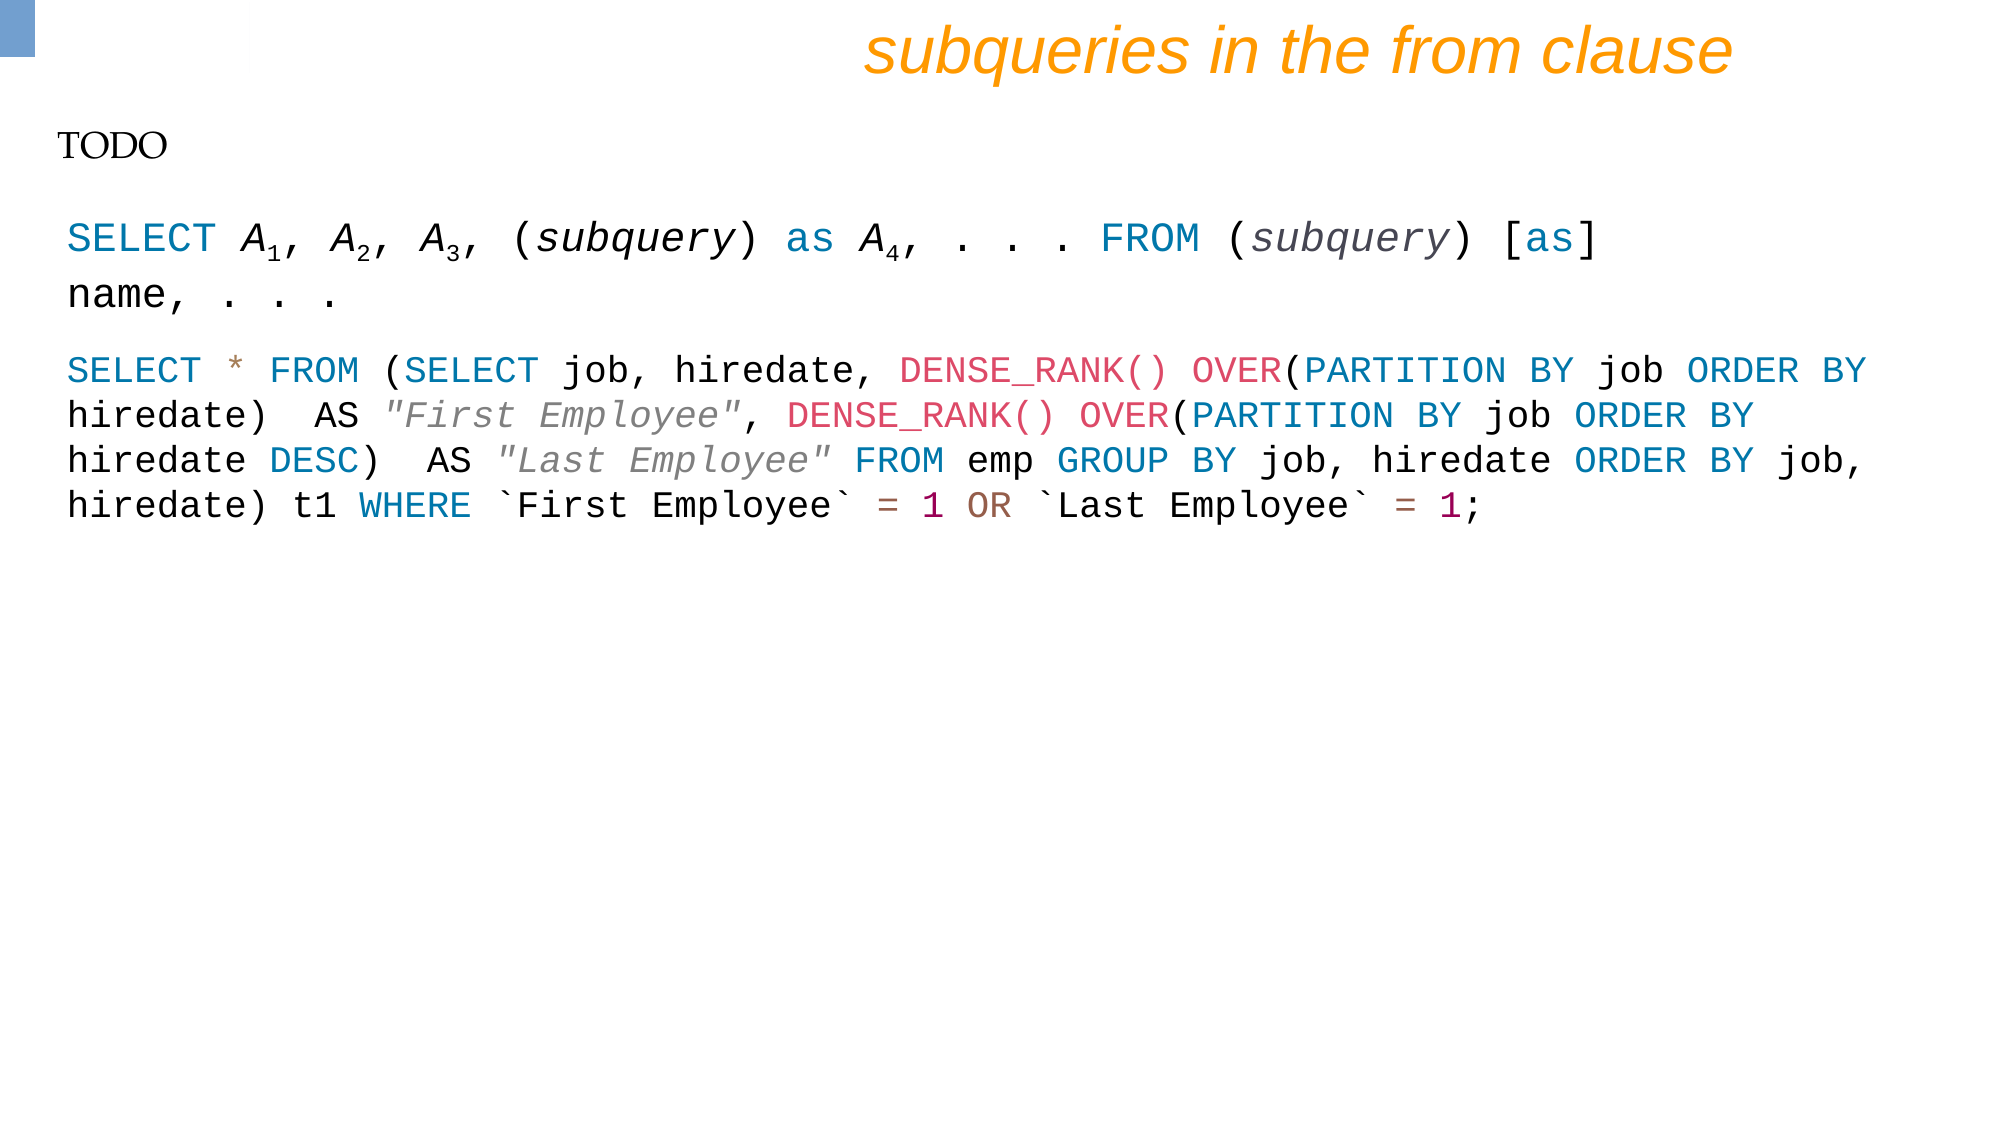

subqueries in the from clause

TODO
SELECT A1, A2, A3, (subquery) as A4, . . . FROM (subquery) [as] name, . . .
SELECT * FROM (SELECT job, hiredate, DENSE_RANK() OVER(PARTITION BY job ORDER BY hiredate)  AS "First Employee", DENSE_RANK() OVER(PARTITION BY job ORDER BY hiredate DESC)  AS "Last Employee" FROM emp GROUP BY job, hiredate ORDER BY job, hiredate) t1 WHERE `First Employee` = 1 OR `Last Employee` = 1;